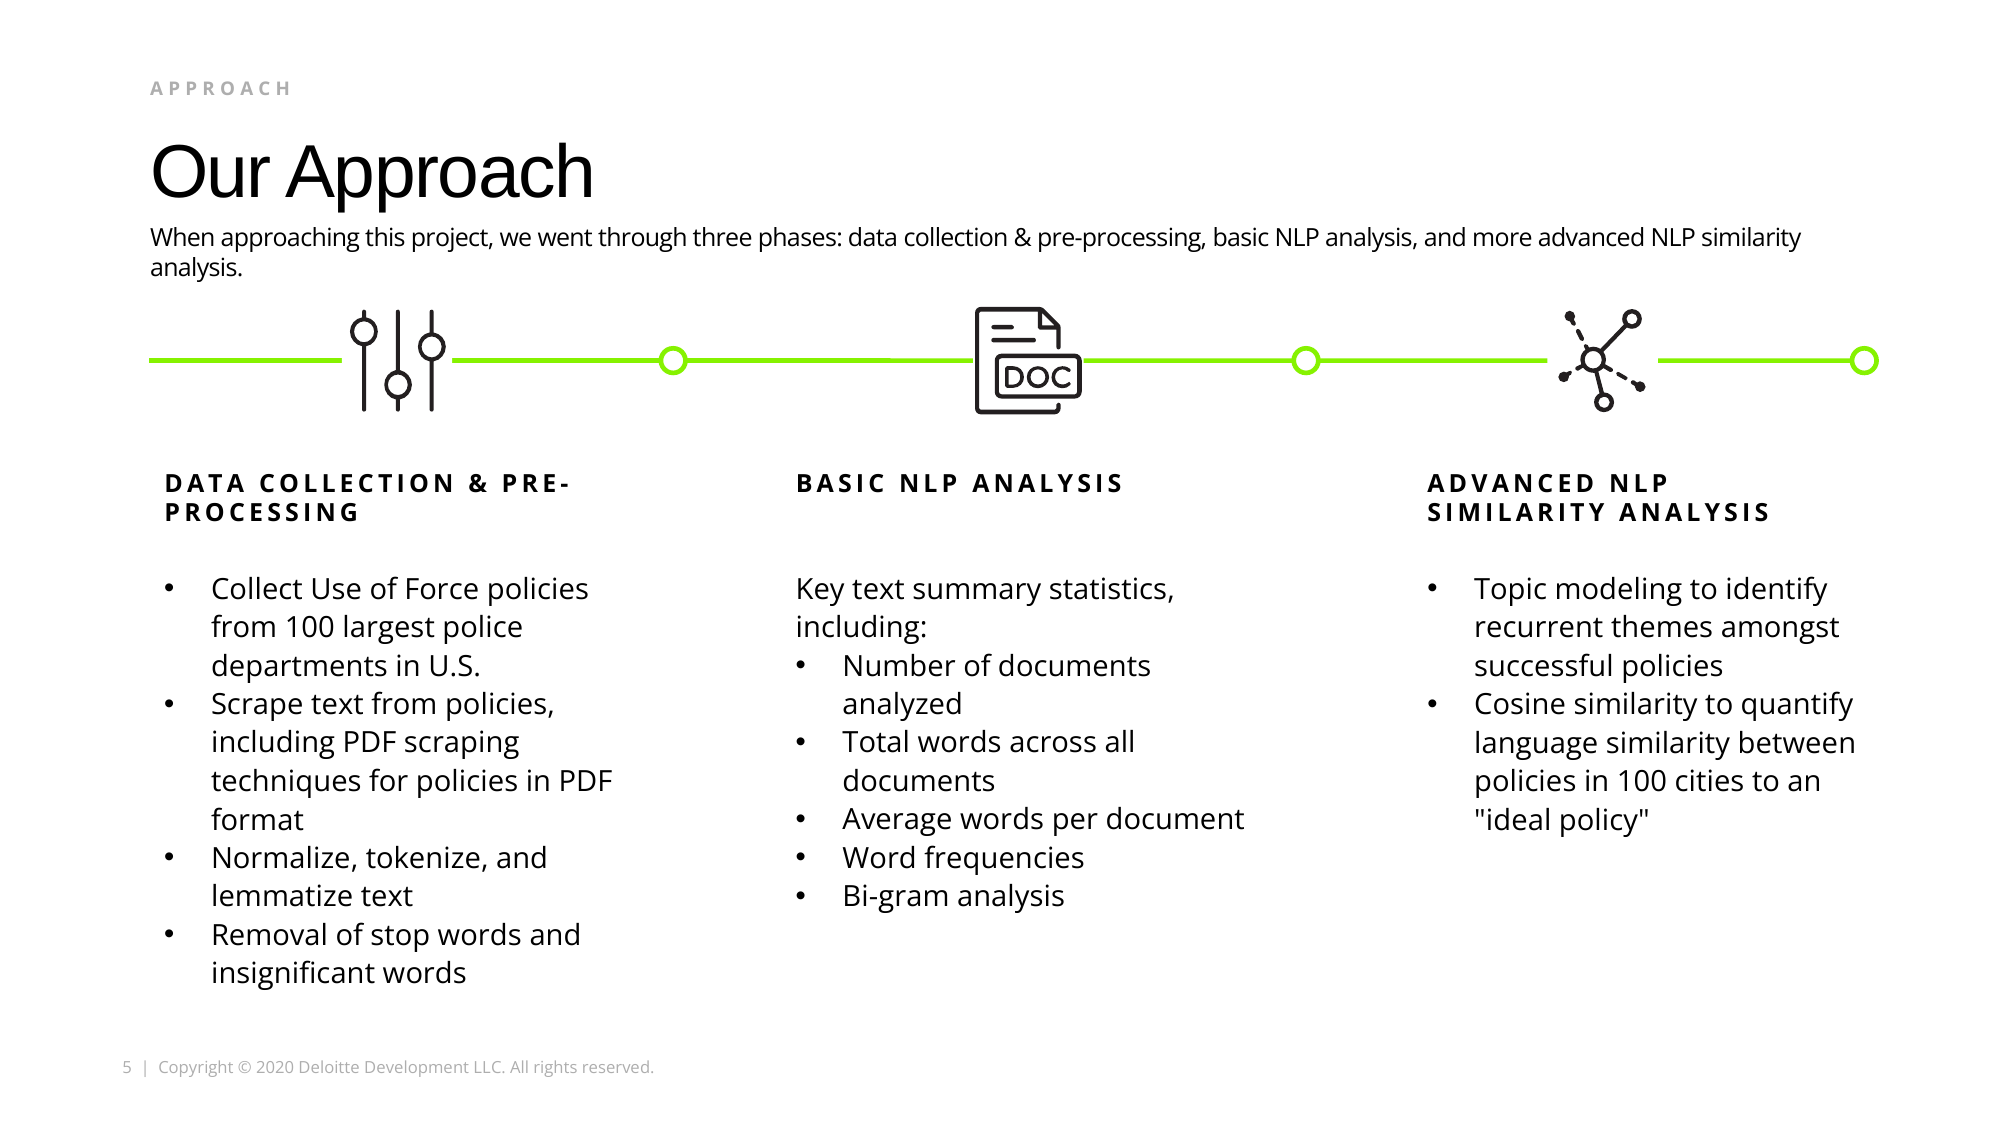

Approach
# Our Approach
When approaching this project, we went through three phases: data collection & pre-processing, basic NLP analysis, and more advanced NLP similarity analysis.

Data Collection & Pre-processing
Basic nlp analysis
Advanced nlp similarity analysis
Key text summary statistics, including:
Number of documents analyzed
Total words across all documents
Average words per document
Word frequencies
Bi-gram analysis

Topic modeling to identify recurrent themes amongst successful policies
Cosine similarity to quantify language similarity between policies in 100 cities to an "ideal policy"
Collect Use of Force policies from 100 largest police departments in U.S.
Scrape text from policies, including PDF scraping techniques for policies in PDF format
Normalize, tokenize, and lemmatize text
Removal of stop words and insignificant words